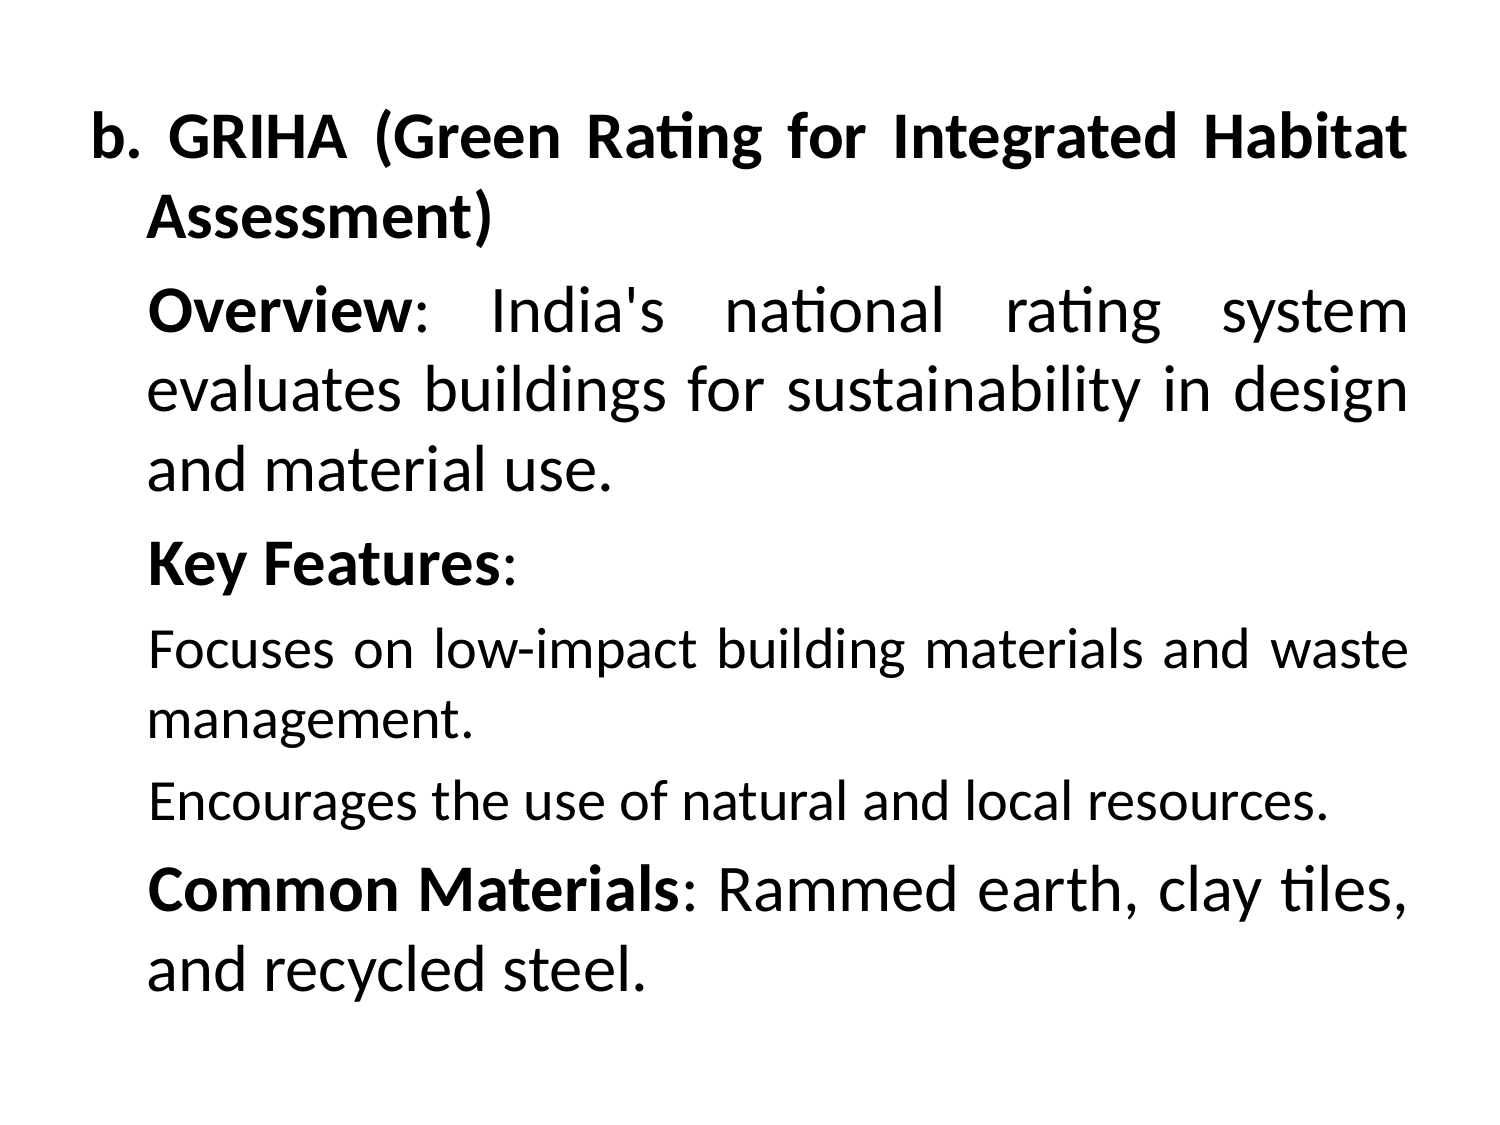

b. GRIHA (Green Rating for Integrated Habitat Assessment)
Overview: India's national rating system evaluates buildings for sustainability in design and material use.
Key Features:
Focuses on low-impact building materials and waste management.
Encourages the use of natural and local resources.
Common Materials: Rammed earth, clay tiles, and recycled steel.